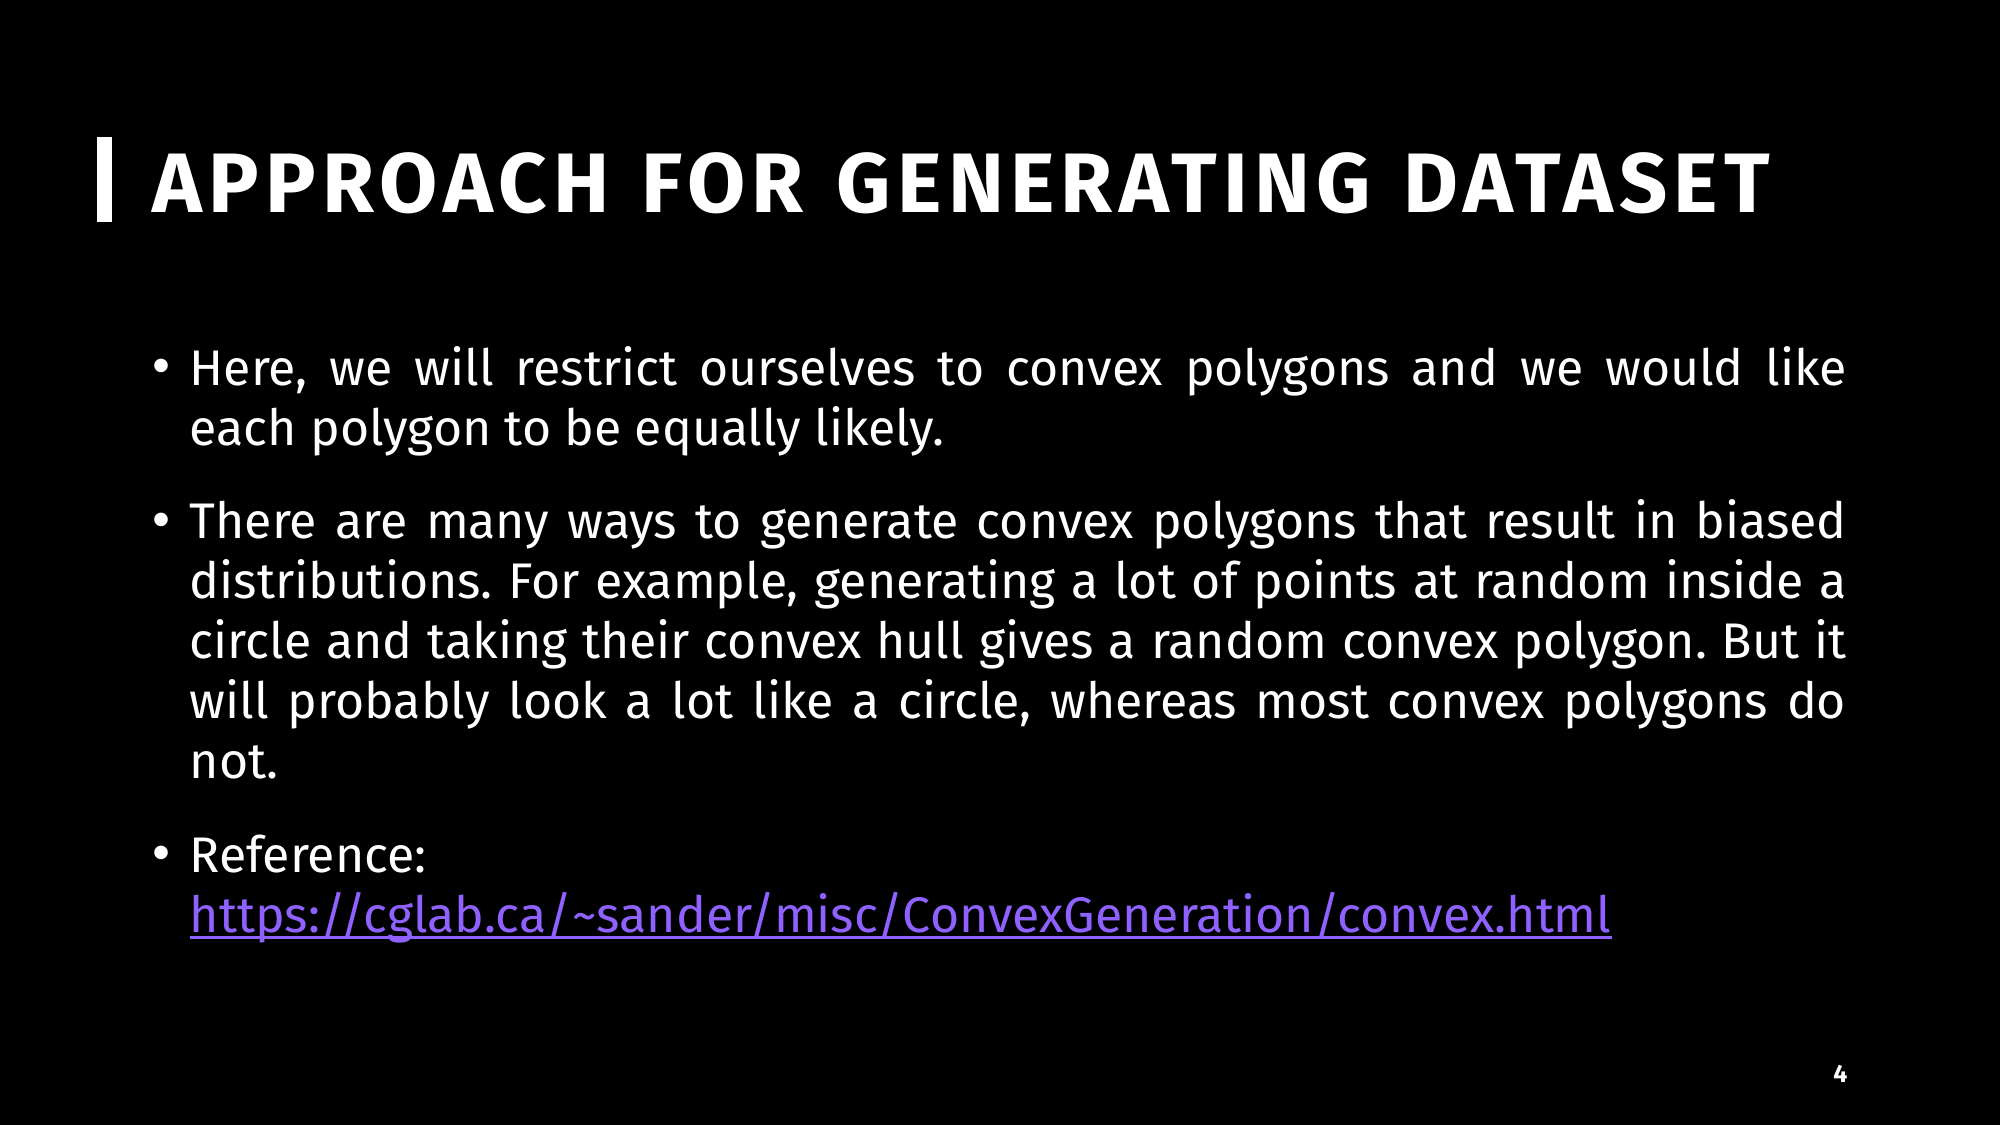

# APPROACH FOR GENERATING DATASET
Here, we will restrict ourselves to convex polygons and we would like each polygon to be equally likely.
There are many ways to generate convex polygons that result in biased distributions. For example, generating a lot of points at random inside a circle and taking their convex hull gives a random convex polygon. But it will probably look a lot like a circle, whereas most convex polygons do not.
Reference: https://cglab.ca/~sander/misc/ConvexGeneration/convex.html
4